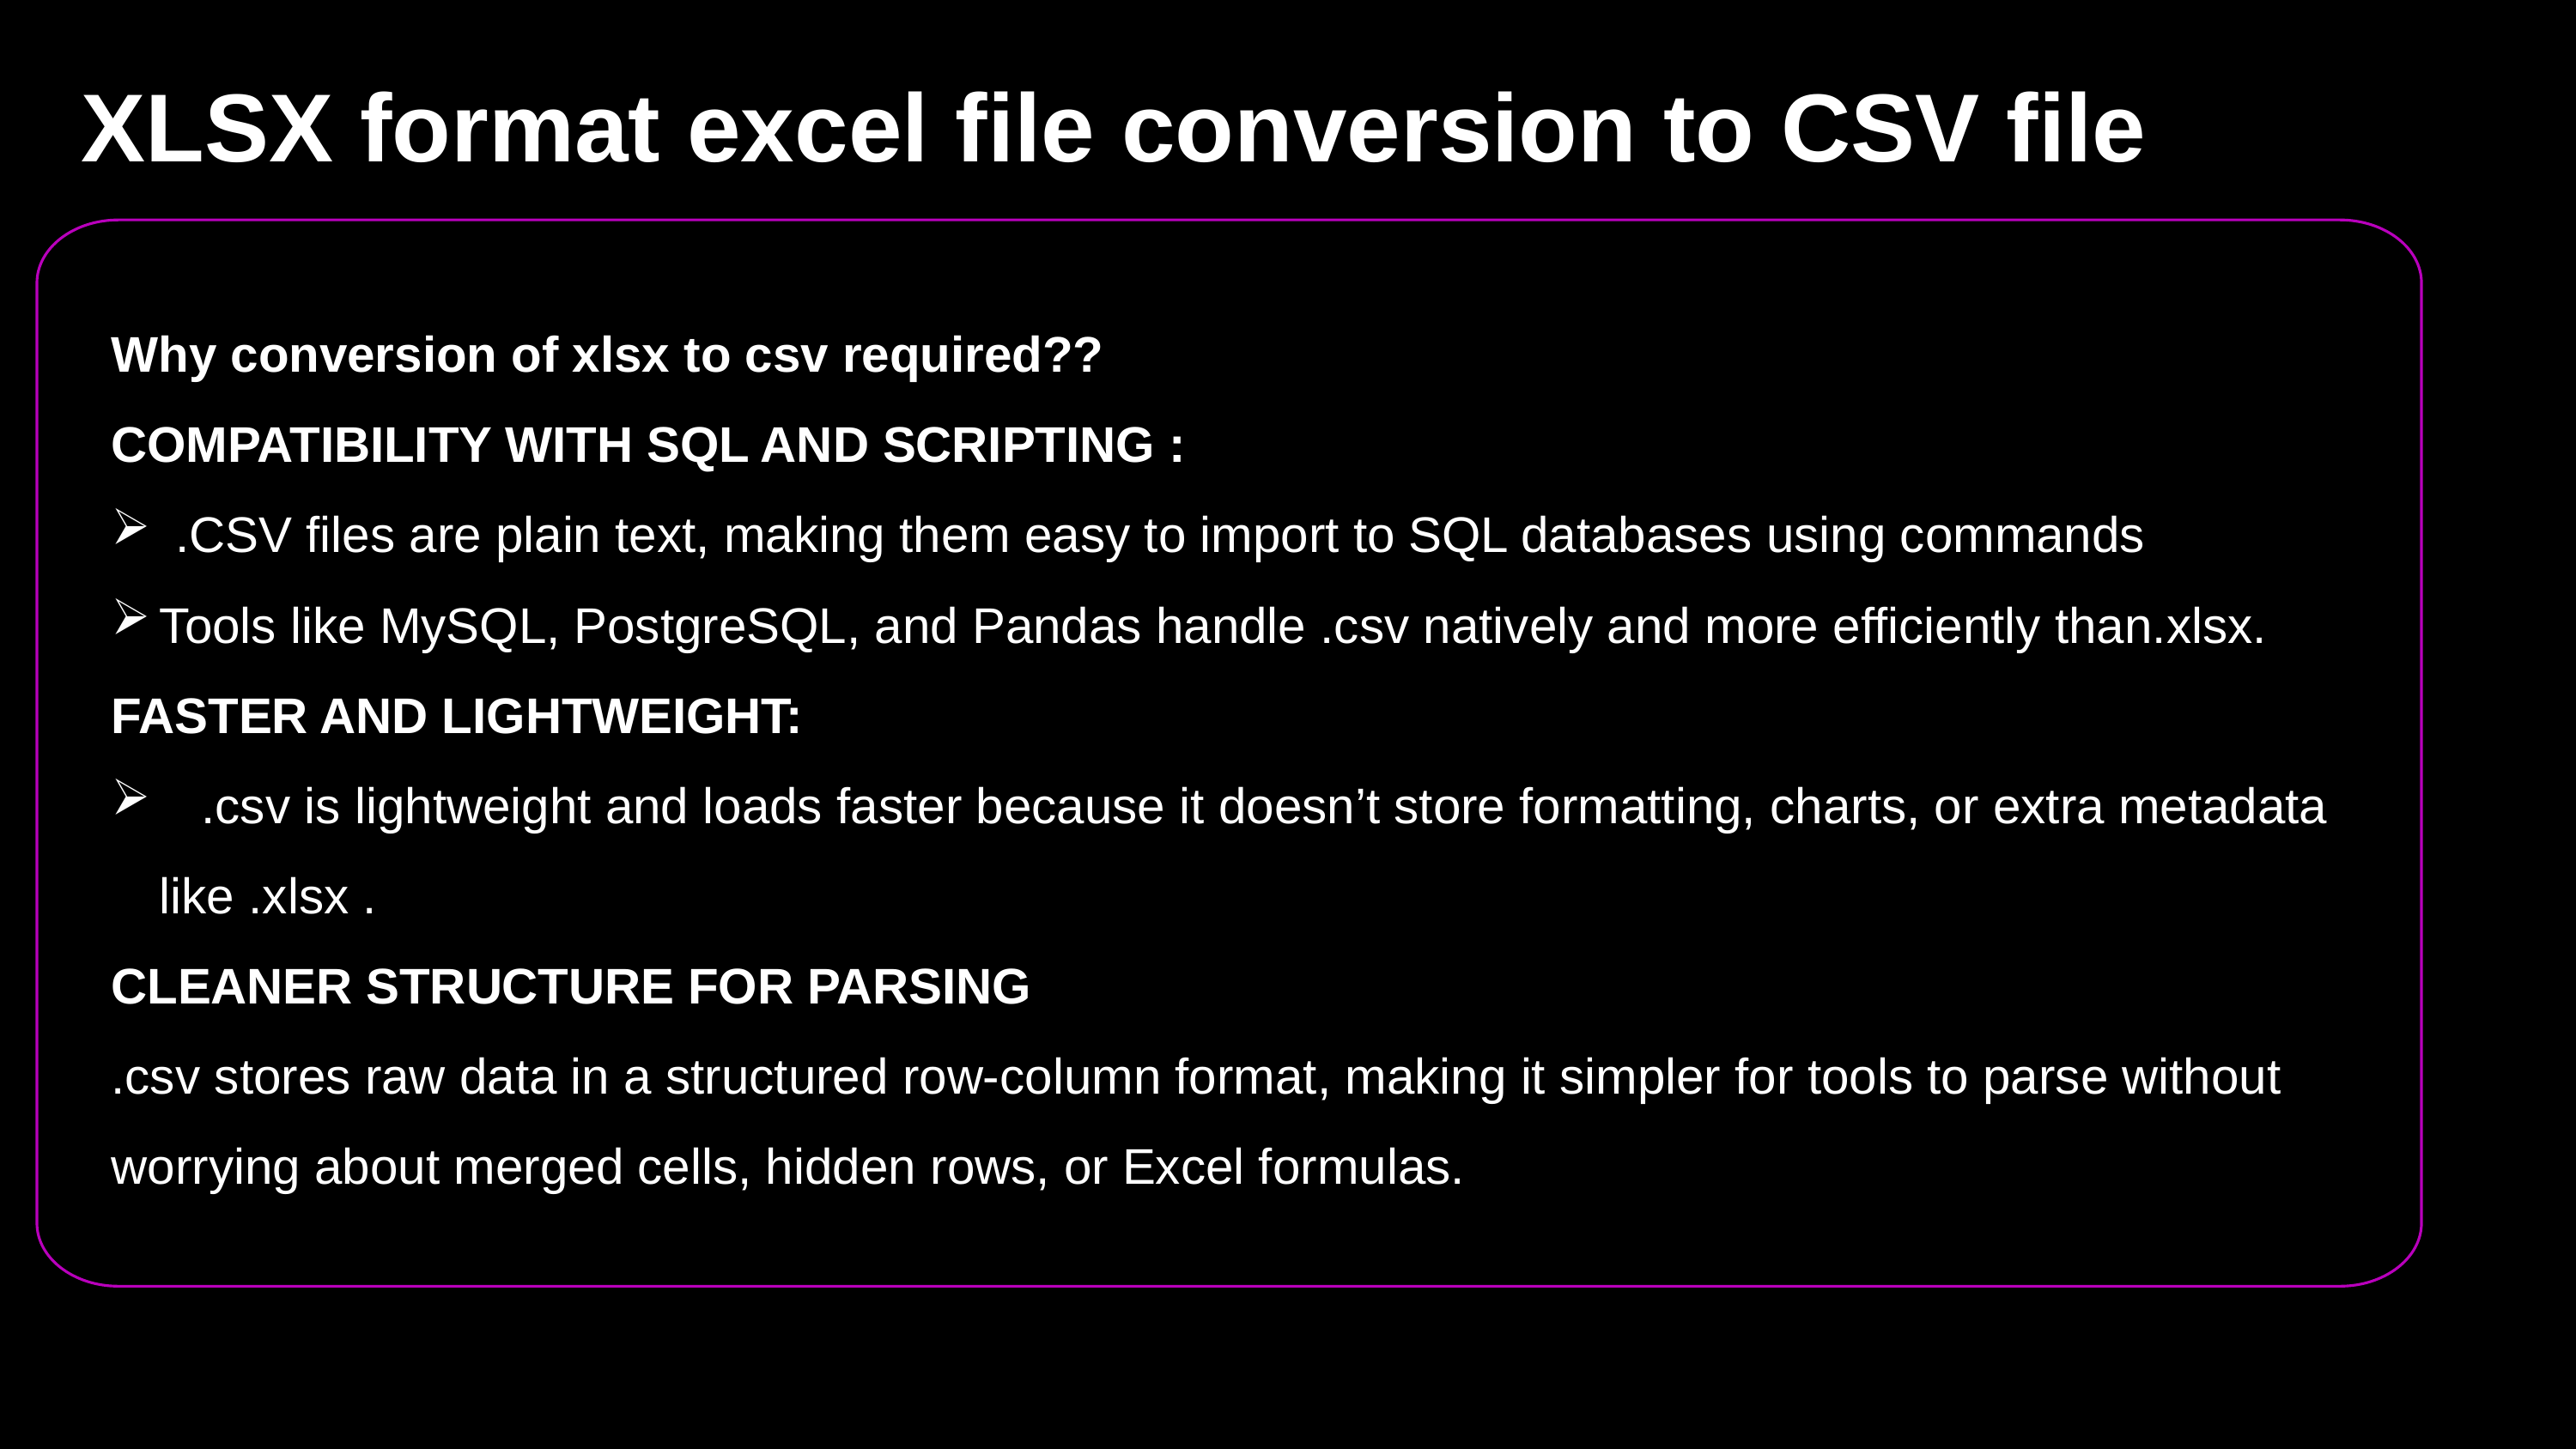

XLSX format excel file conversion to CSV file
n

Why conversion of xlsx to csv required??
COMPATIBILITY WITH SQL AND SCRIPTING :
.CSV files are plain text, making them easy to import to SQL databases using commands
Tools like MySQL, PostgreSQL, and Pandas handle .csv natively and more efficiently than.xlsx.
FASTER AND LIGHTWEIGHT:
   .csv is lightweight and loads faster because it doesn’t store formatting, charts, or extra metadata like .xlsx .
CLEANER STRUCTURE FOR PARSING
.csv stores raw data in a structured row-column format, making it simpler for tools to parse without worrying about merged cells, hidden rows, or Excel formulas.